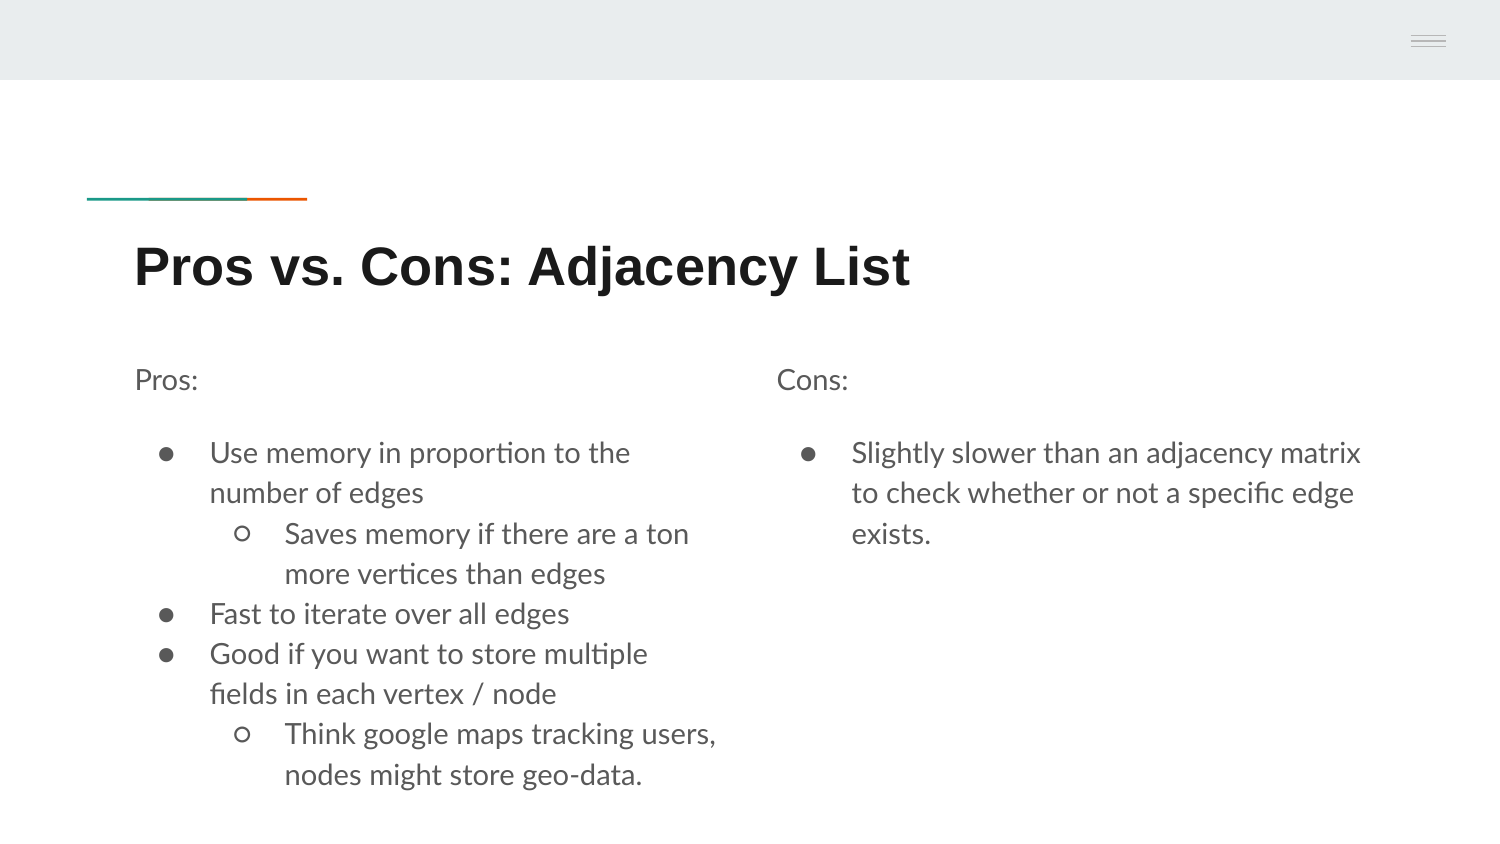

# Pros vs. Cons: Adjacency List
Pros:
Use memory in proportion to the number of edges
Saves memory if there are a ton more vertices than edges
Fast to iterate over all edges
Good if you want to store multiple fields in each vertex / node
Think google maps tracking users, nodes might store geo-data.
Cons:
Slightly slower than an adjacency matrix to check whether or not a specific edge exists.